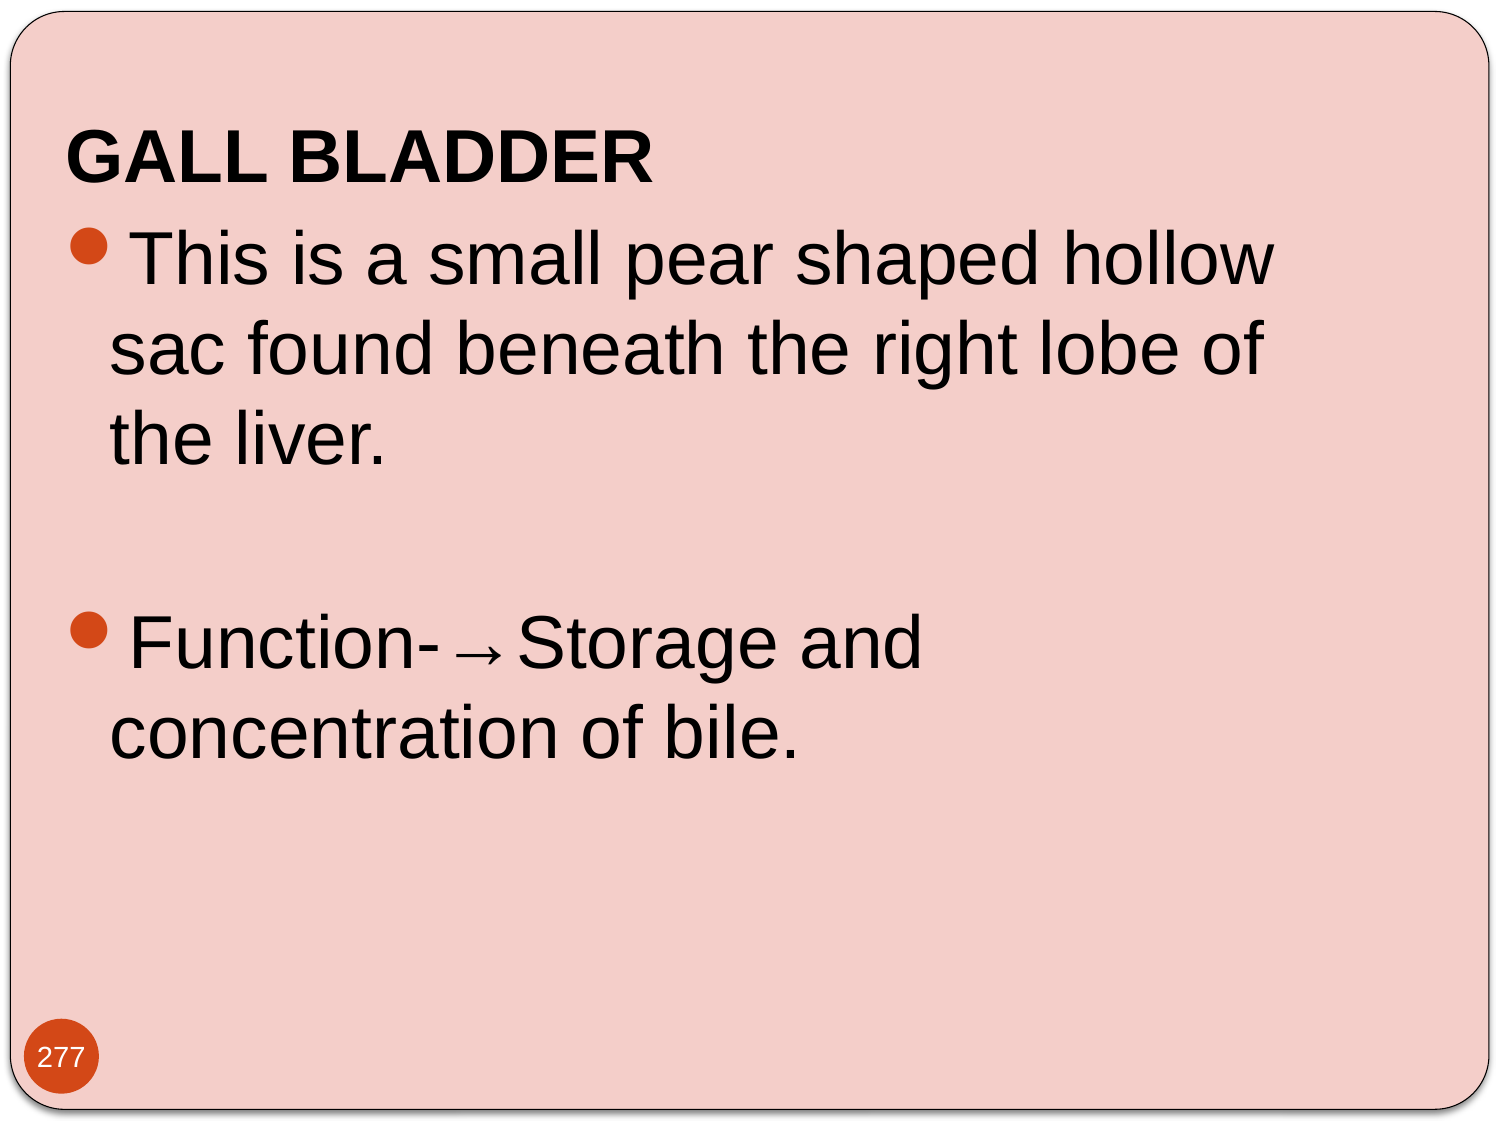

GALL BLADDER
This is a small pear shaped hollow sac found beneath the right lobe of the liver.

Function-→Storage and concentration of bile.
277